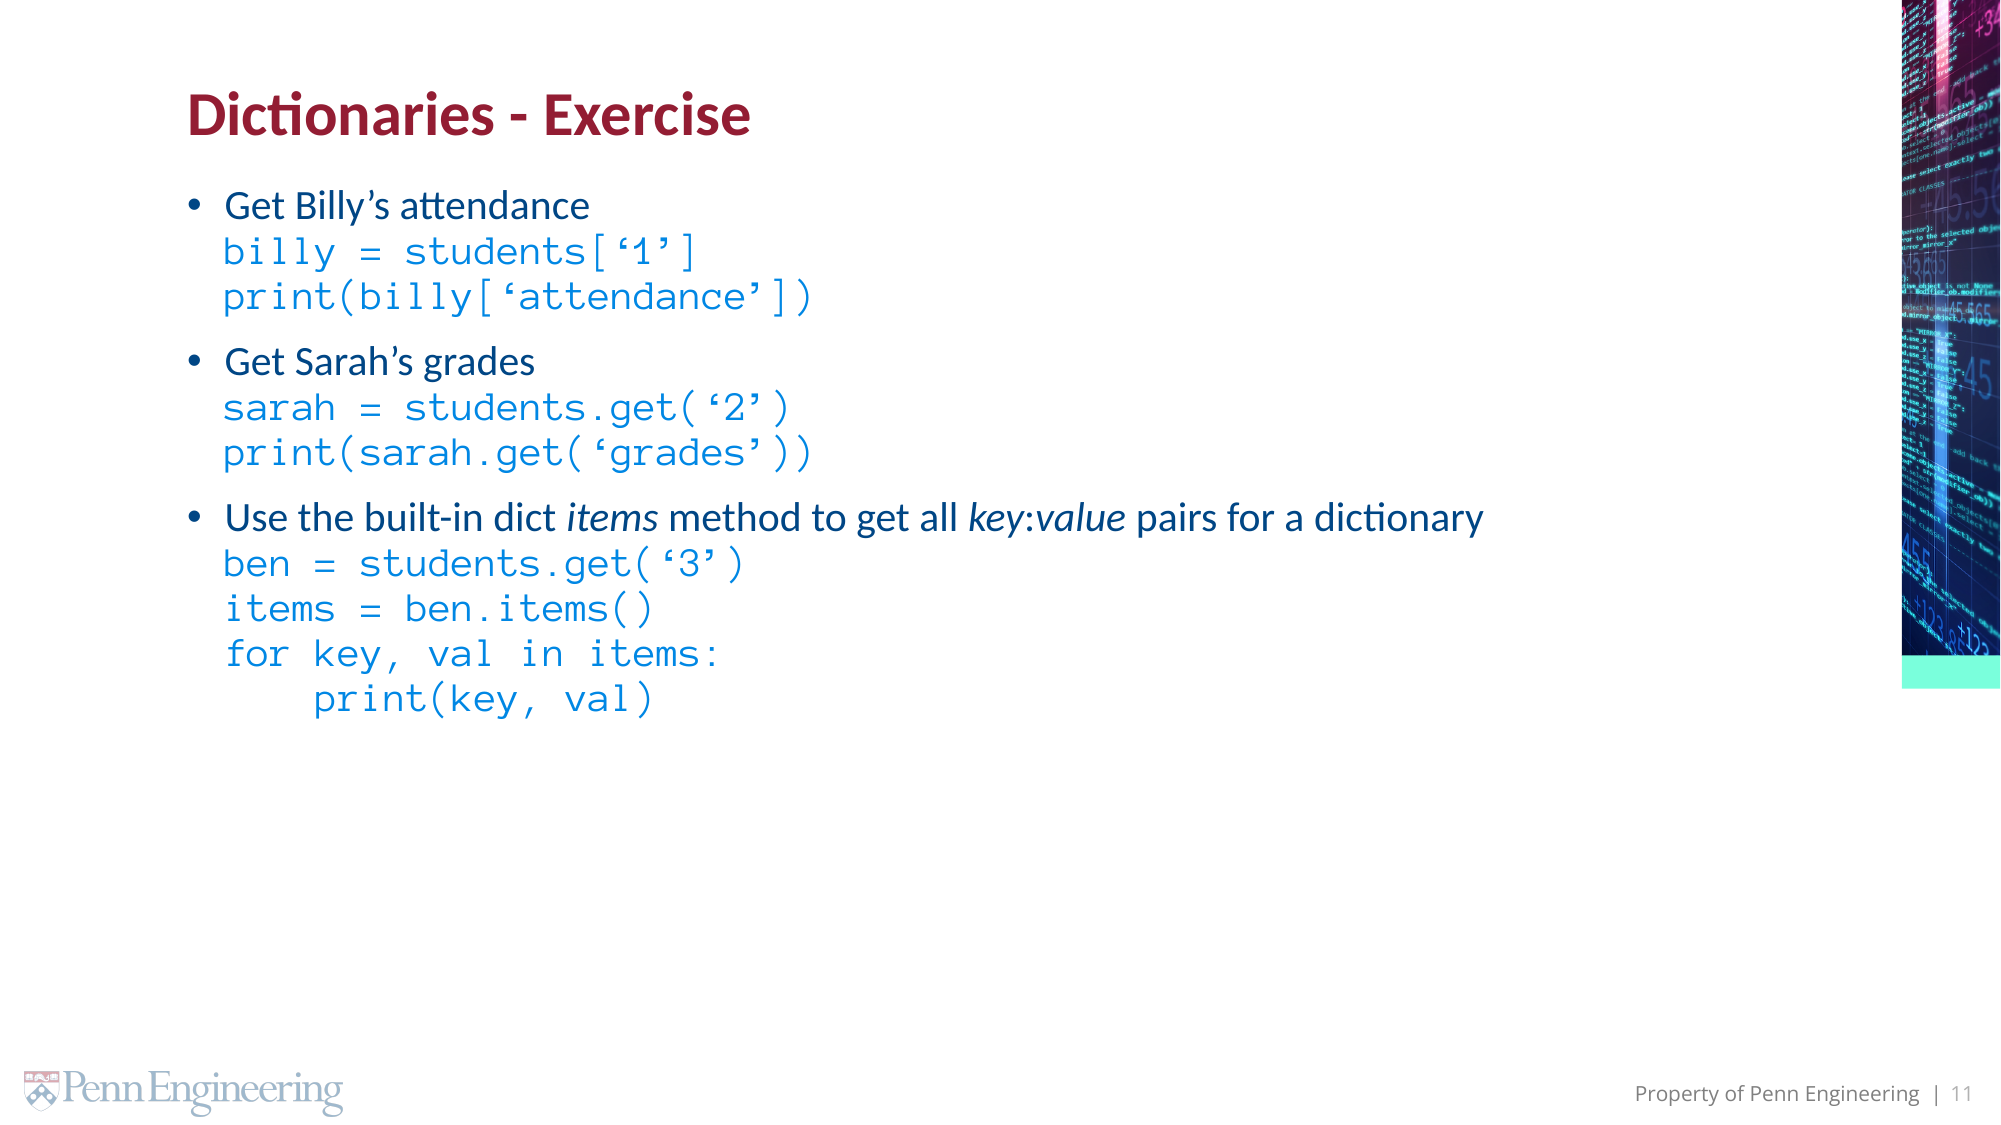

# Dictionaries - Exercise
Get Billy’s attendance
billy = students[‘1’]
print(billy[‘attendance’])
Get Sarah’s grades
sarah = students.get(‘2’)
print(sarah.get(‘grades’))
Use the built-in dict items method to get all key:value pairs for a dictionary
ben = students.get(‘3’)
items = ben.items()
for key, val in items:
    print(key, val)

11